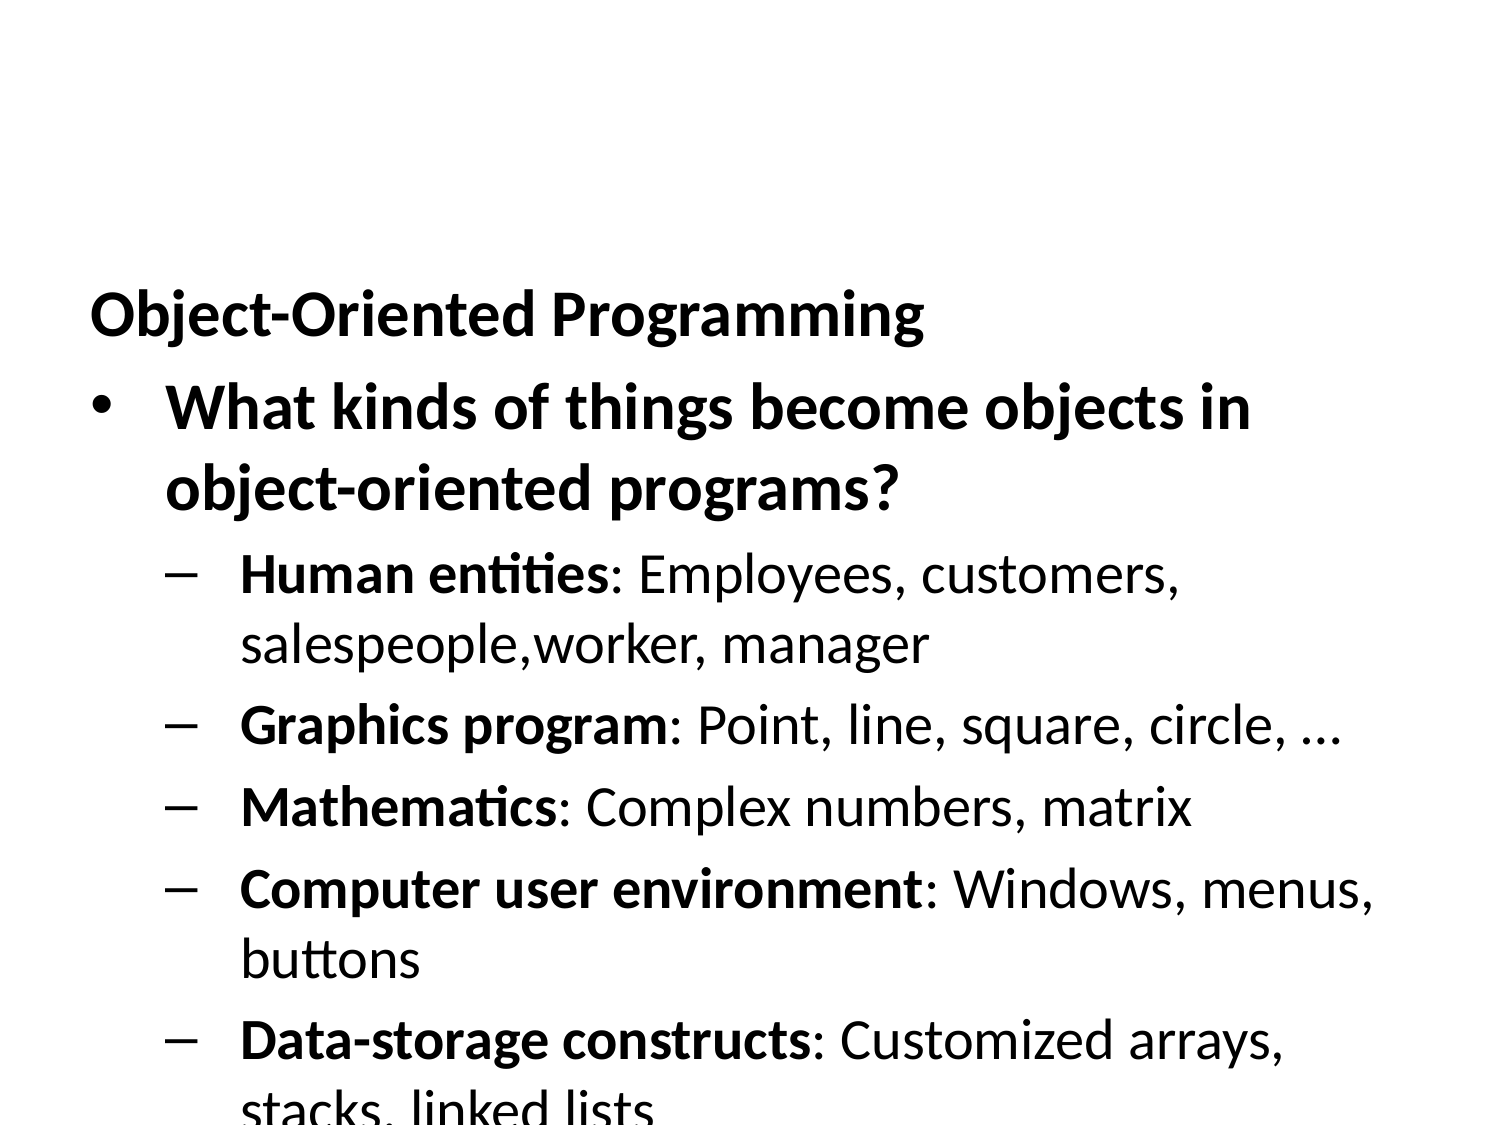

Object-Oriented Programming
What kinds of things become objects in object-oriented programs?
Human entities: Employees, customers, salespeople,worker, manager
Graphics program: Point, line, square, circle, …
Mathematics: Complex numbers, matrix
Computer user environment: Windows, menus, buttons
Data-storage constructs: Customized arrays, stacks, linked lists